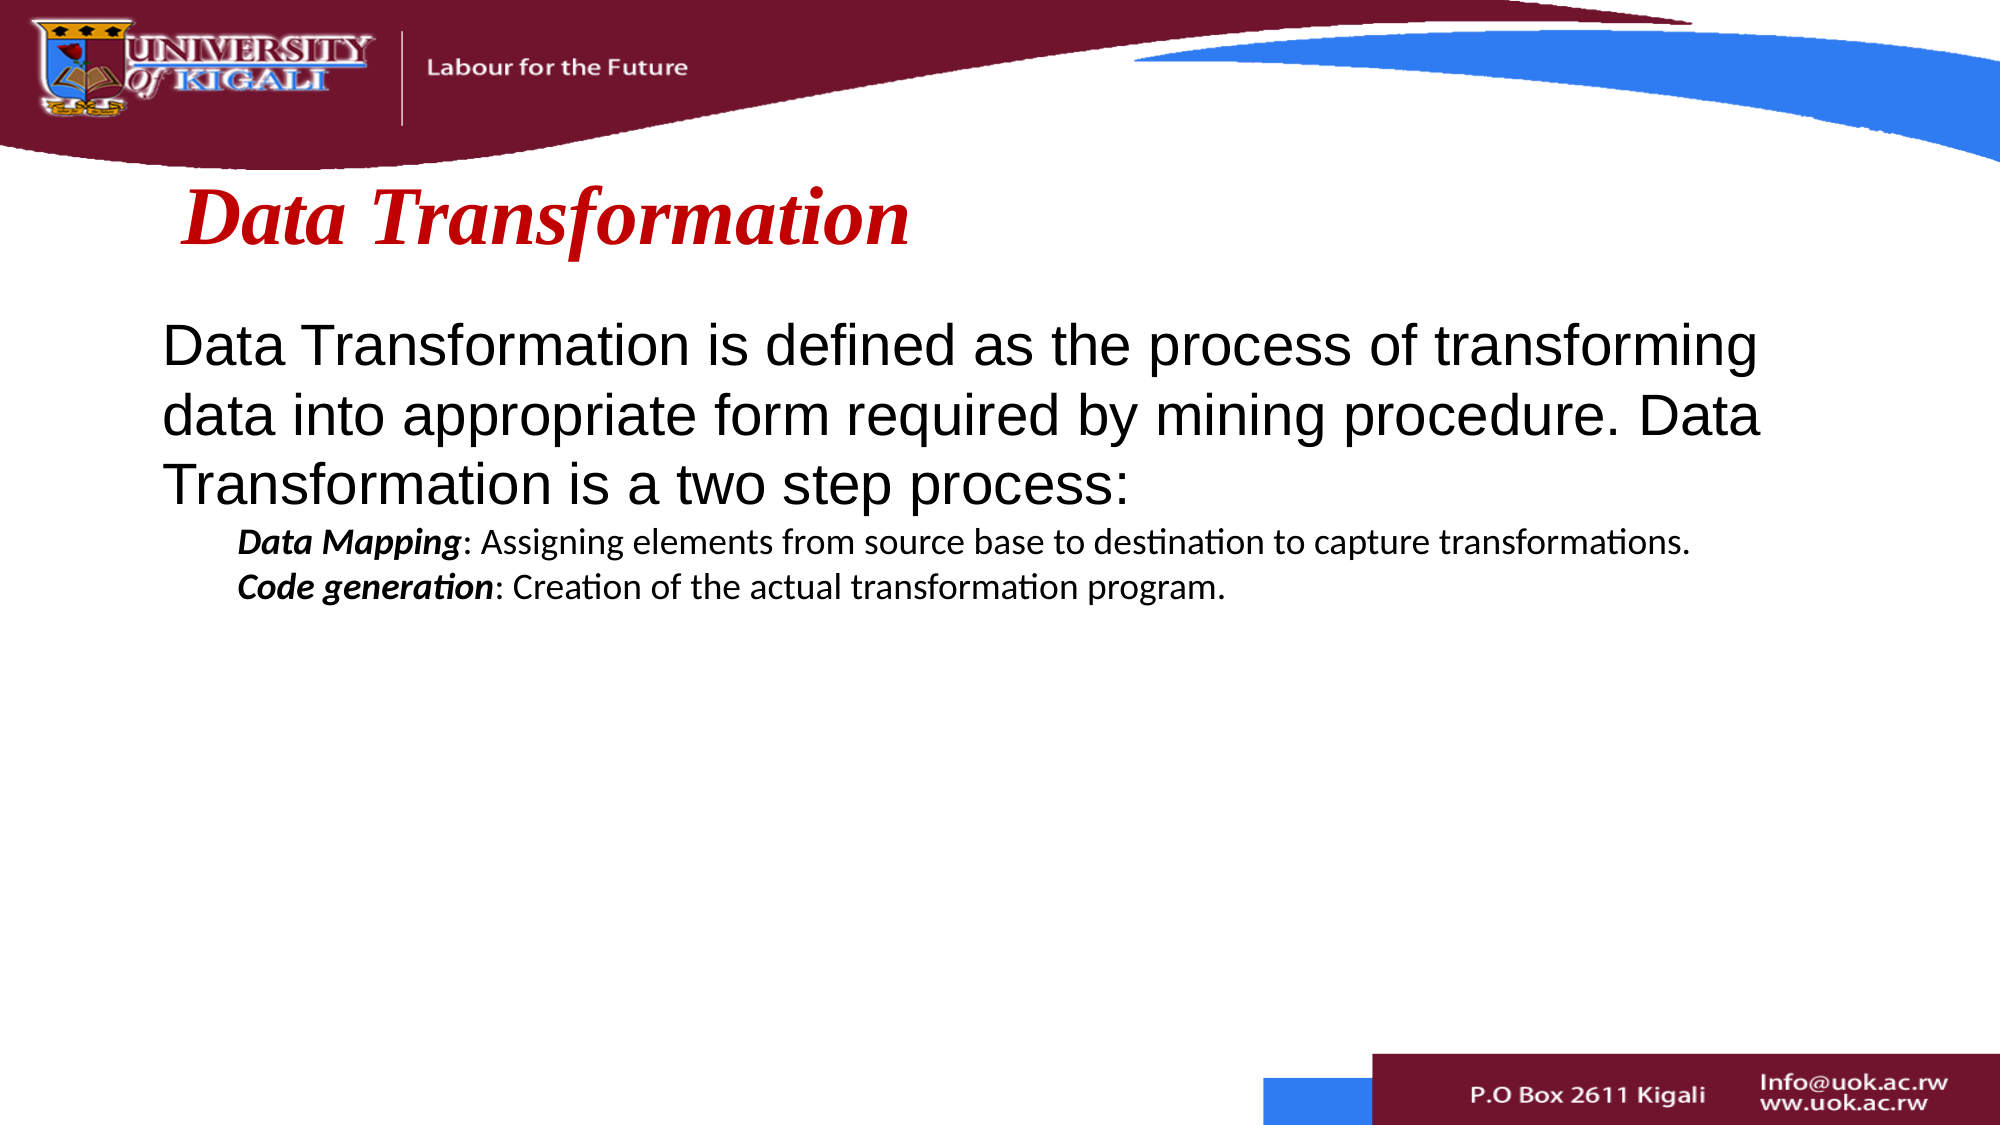

# Data Transformation
Data Transformation is defined as the process of transforming data into appropriate form required by mining procedure. Data Transformation is a two step process:
Data Mapping: Assigning elements from source base to destination to capture transformations.
Code generation: Creation of the actual transformation program.